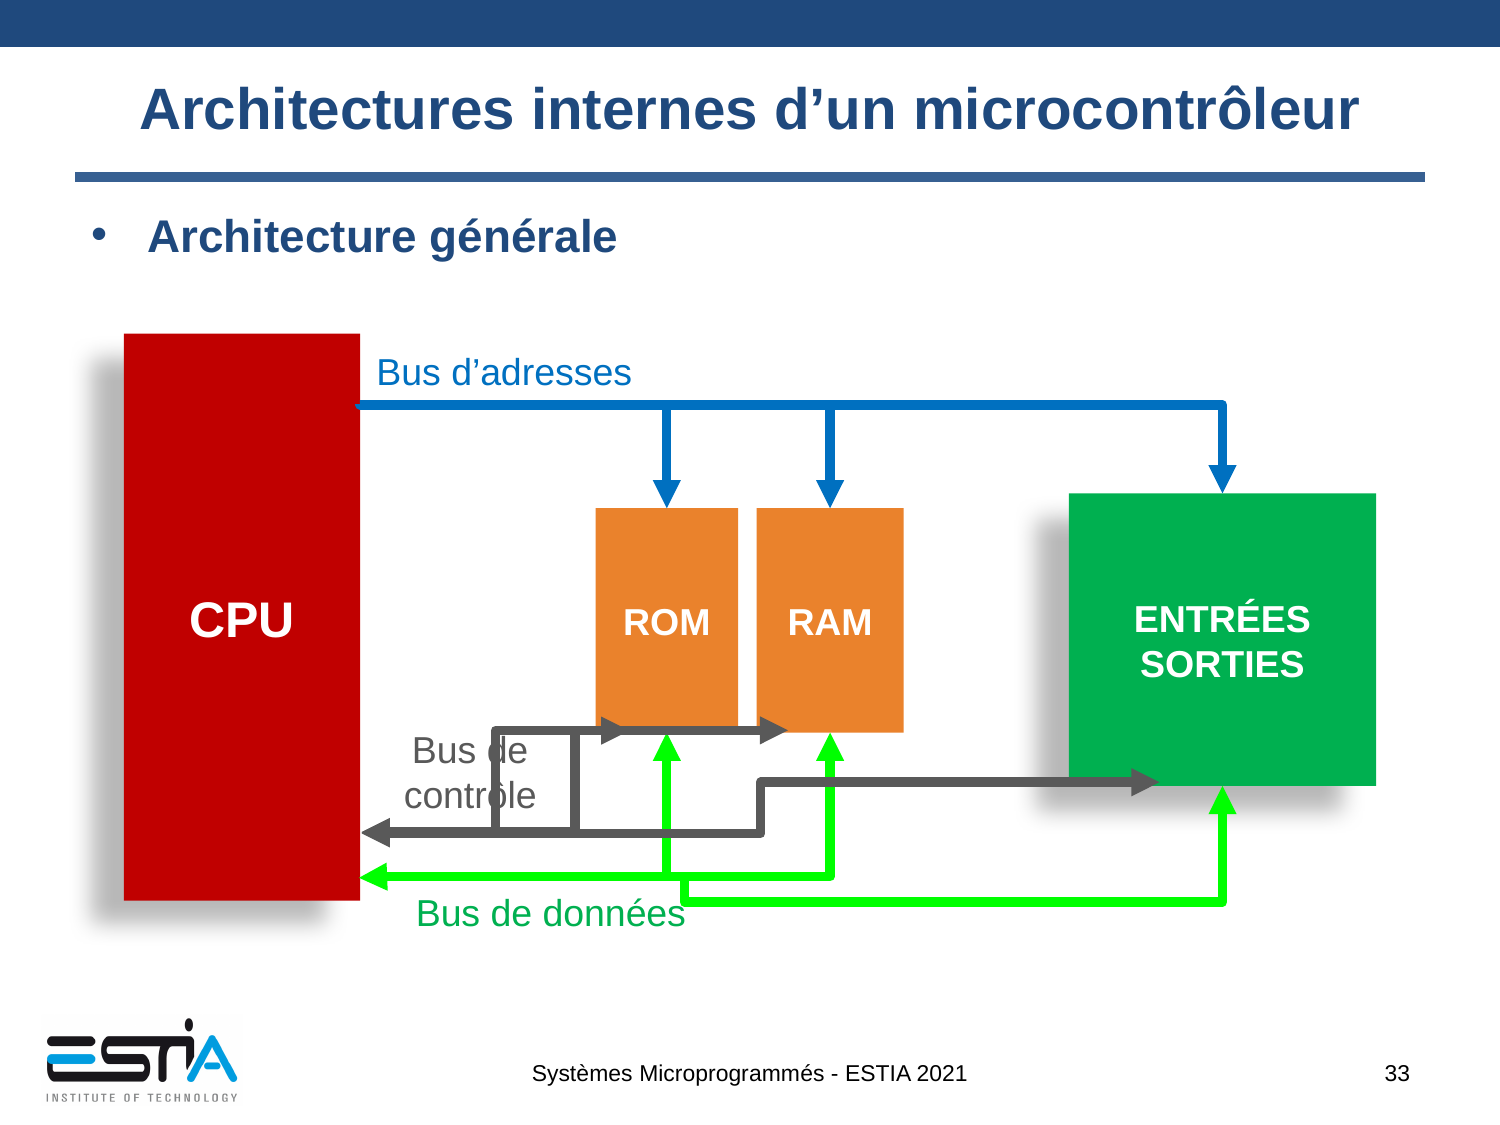

# Architectures internes d’un microcontrôleur
Architecture générale

CPU
Bus d’adresses
ENTRÉES
SORTIES
ROM
RAM
Bus de contrôle
Bus de données
Systèmes Microprogrammés - ESTIA 2021
33